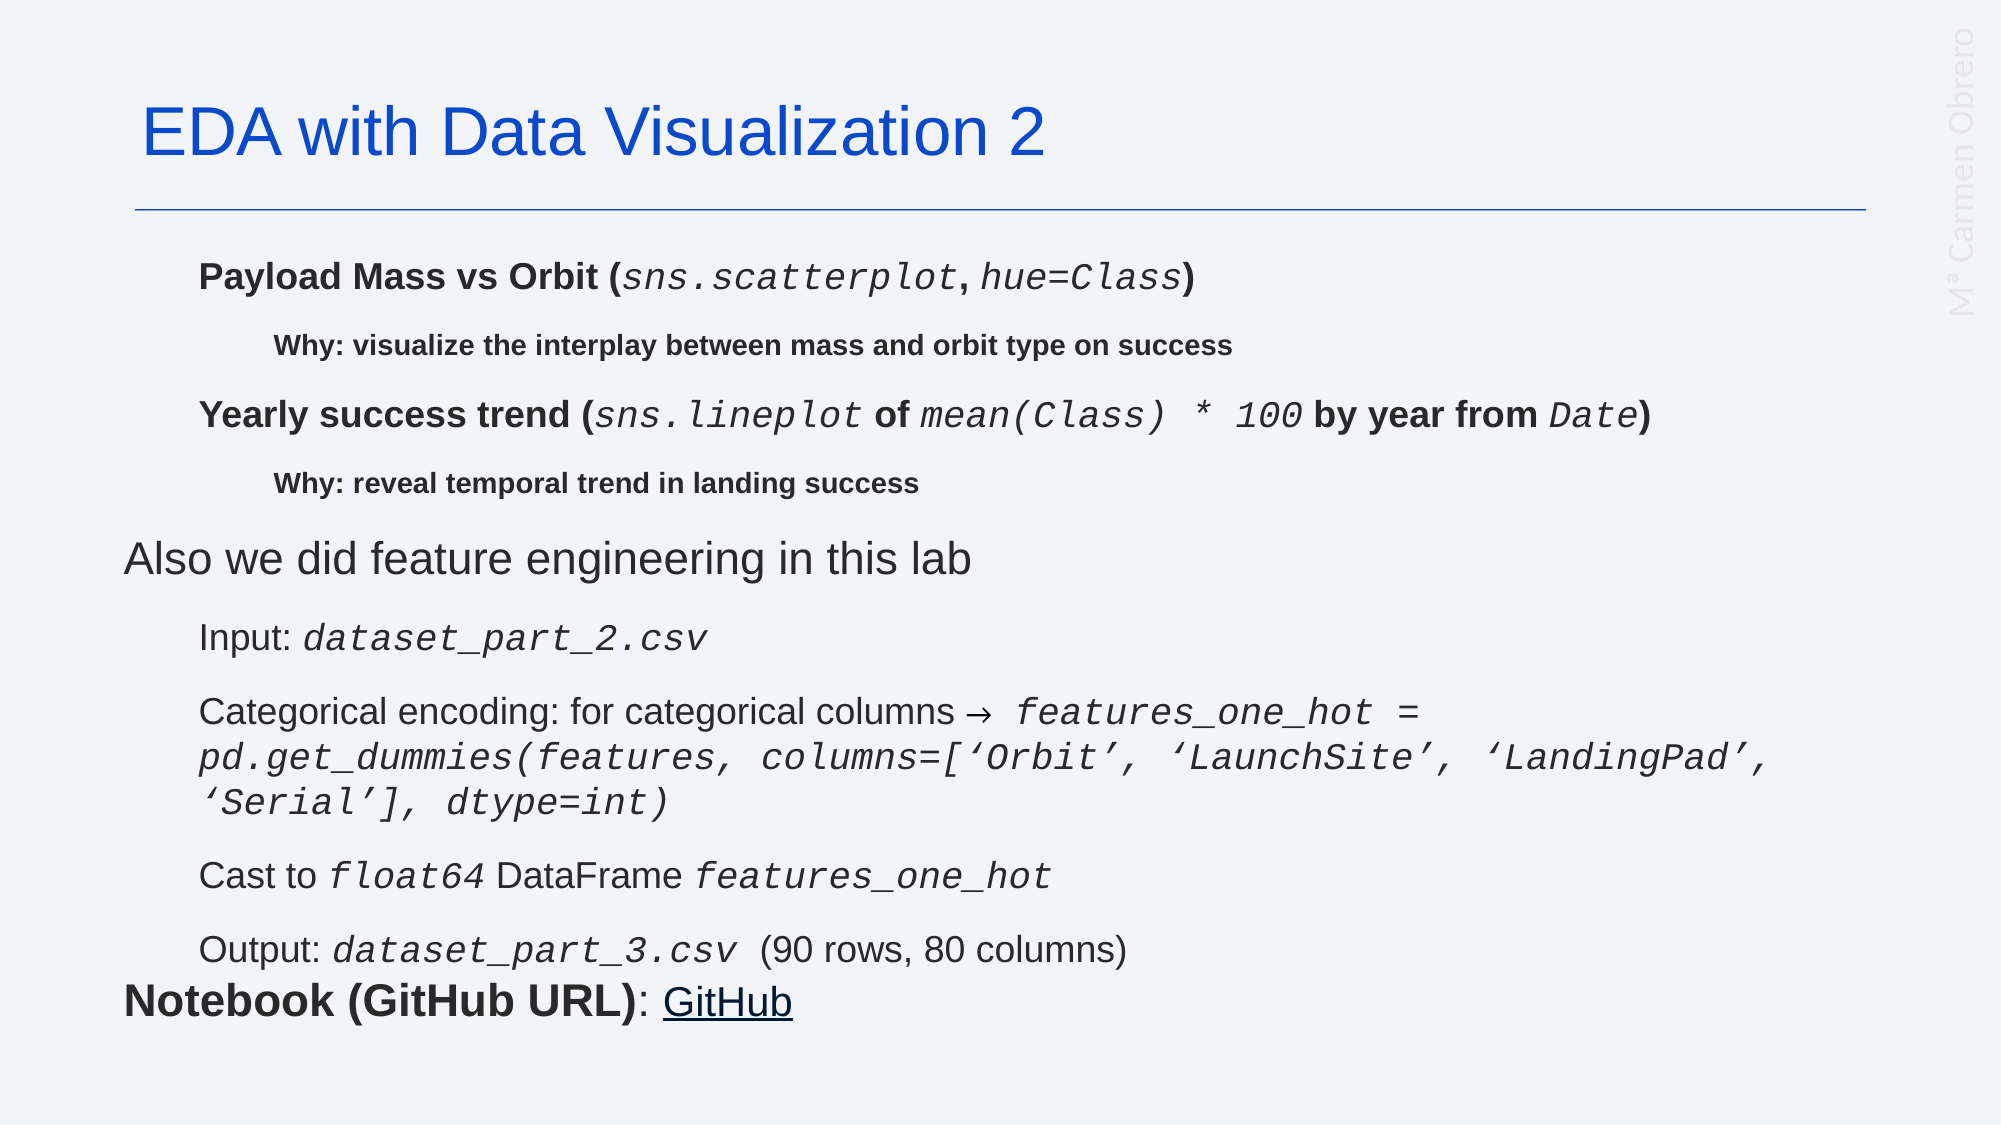

EDA with Data Visualization 2
Payload Mass vs Orbit (sns.scatterplot, hue=Class)
Why: visualize the interplay between mass and orbit type on success
Yearly success trend (sns.lineplot of mean(Class) * 100 by year from Date)
Why: reveal temporal trend in landing success
Also we did feature engineering in this lab
Input: dataset_part_2.csv
Categorical encoding: for categorical columns → features_one_hot = pd.get_dummies(features, columns=[‘Orbit’, ‘LaunchSite’, ‘LandingPad’, ‘Serial’], dtype=int)
Cast to float64 DataFrame features_one_hot
Output: dataset_part_3.csv (90 rows, 80 columns)
Notebook (GitHub URL): GitHub